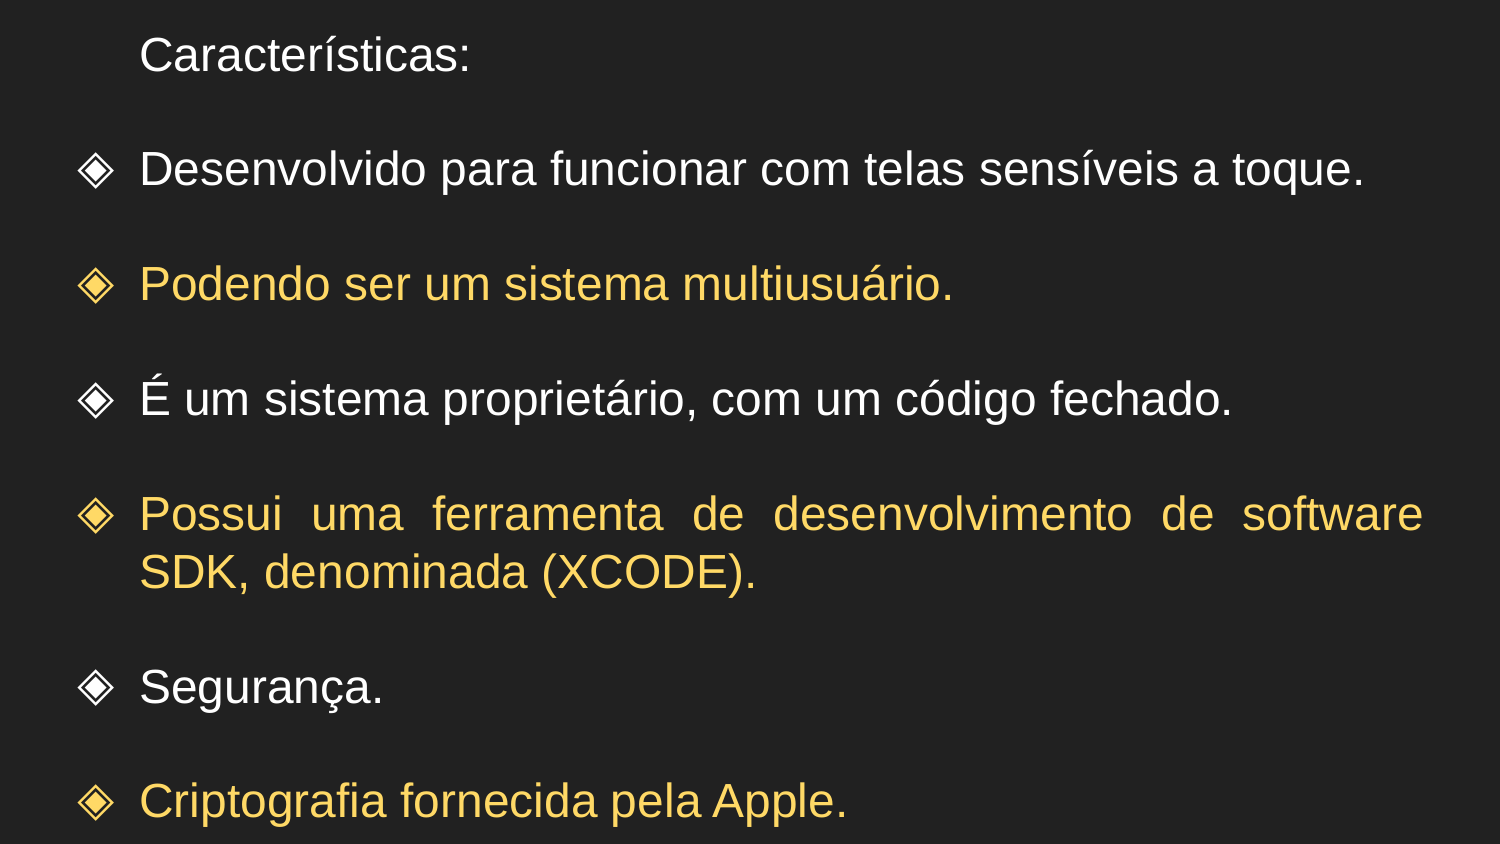

Características:

Desenvolvido para funcionar com telas sensíveis a toque.

Podendo ser um sistema multiusuário.

É um sistema proprietário, com um código fechado.

Possui uma ferramenta de desenvolvimento de software SDK, denominada (XCODE).

Segurança.

Criptografia fornecida pela Apple.